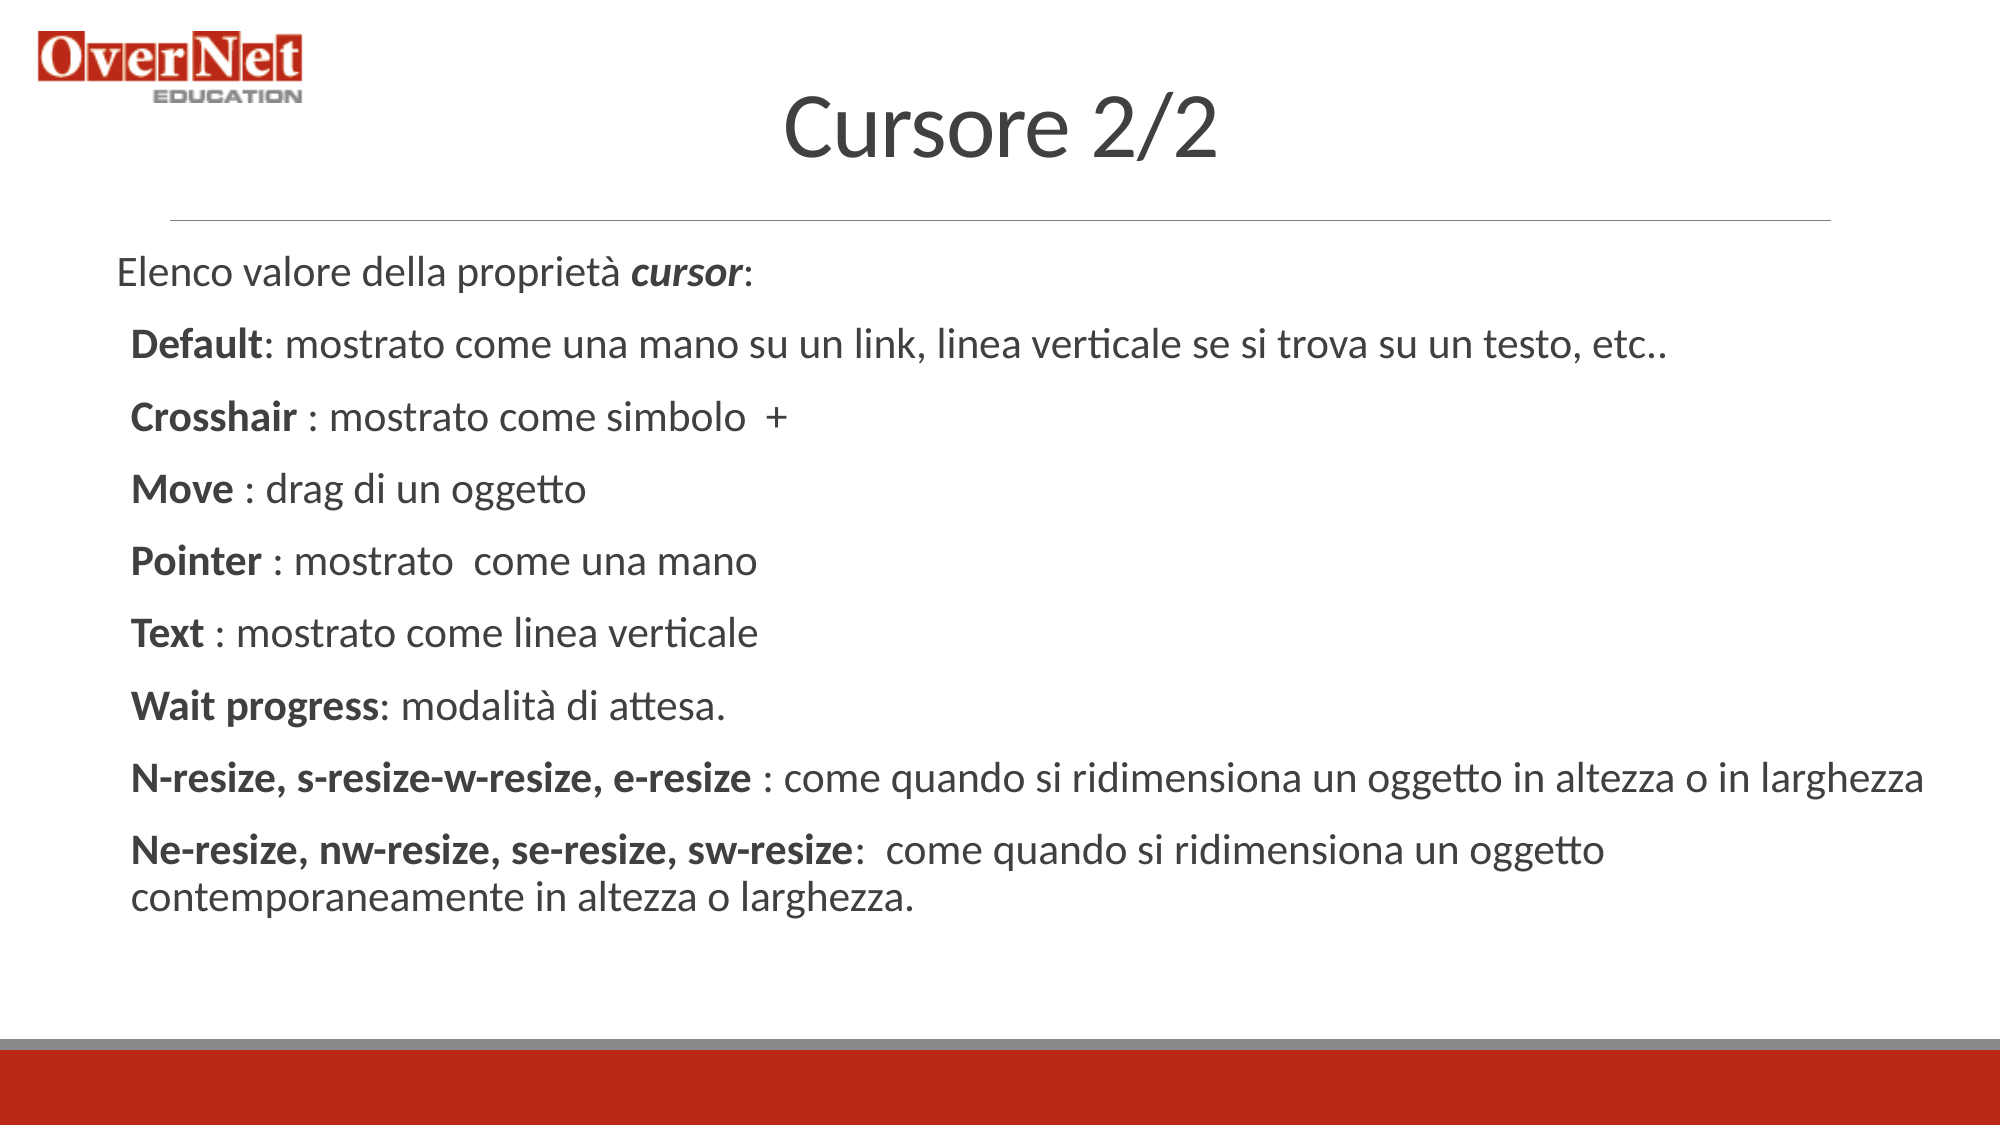

# Cursore 2/2
Elenco valore della proprietà cursor:
Default: mostrato come una mano su un link, linea verticale se si trova su un testo, etc..
Crosshair : mostrato come simbolo  +
Move : drag di un oggetto
Pointer : mostrato  come una mano
Text : mostrato come linea verticale
Wait progress: modalità di attesa.
N-resize, s-resize-w-resize, e-resize : come quando si ridimensiona un oggetto in altezza o in larghezza
Ne-resize, nw-resize, se-resize, sw-resize:  come quando si ridimensiona un oggetto contemporaneamente in altezza o larghezza.